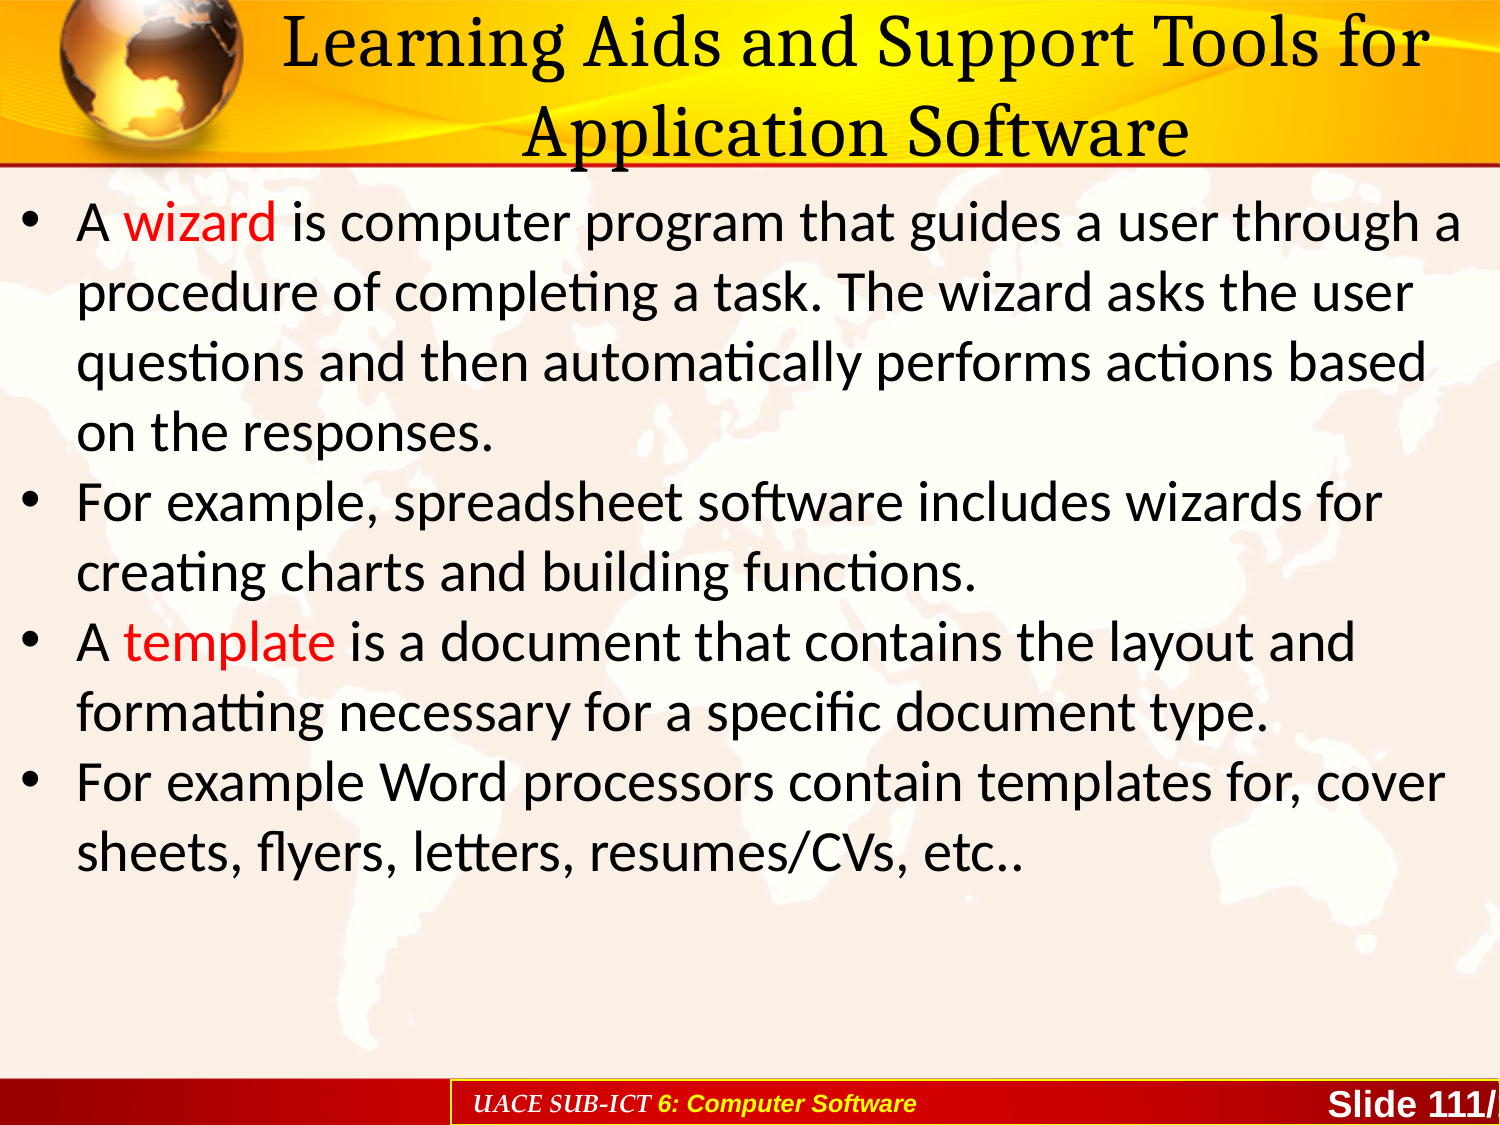

# Learning Aids and Support Tools for Application Software
A wizard is computer program that guides a user through a procedure of completing a task. The wizard asks the user questions and then automatically performs actions based on the responses.
For example, spreadsheet software includes wizards for  creating charts and building functions.
A template is a document that contains the layout and formatting necessary for a specific document type.
For example Word processors contain templates for, cover sheets, flyers, letters, resumes/CVs, etc..